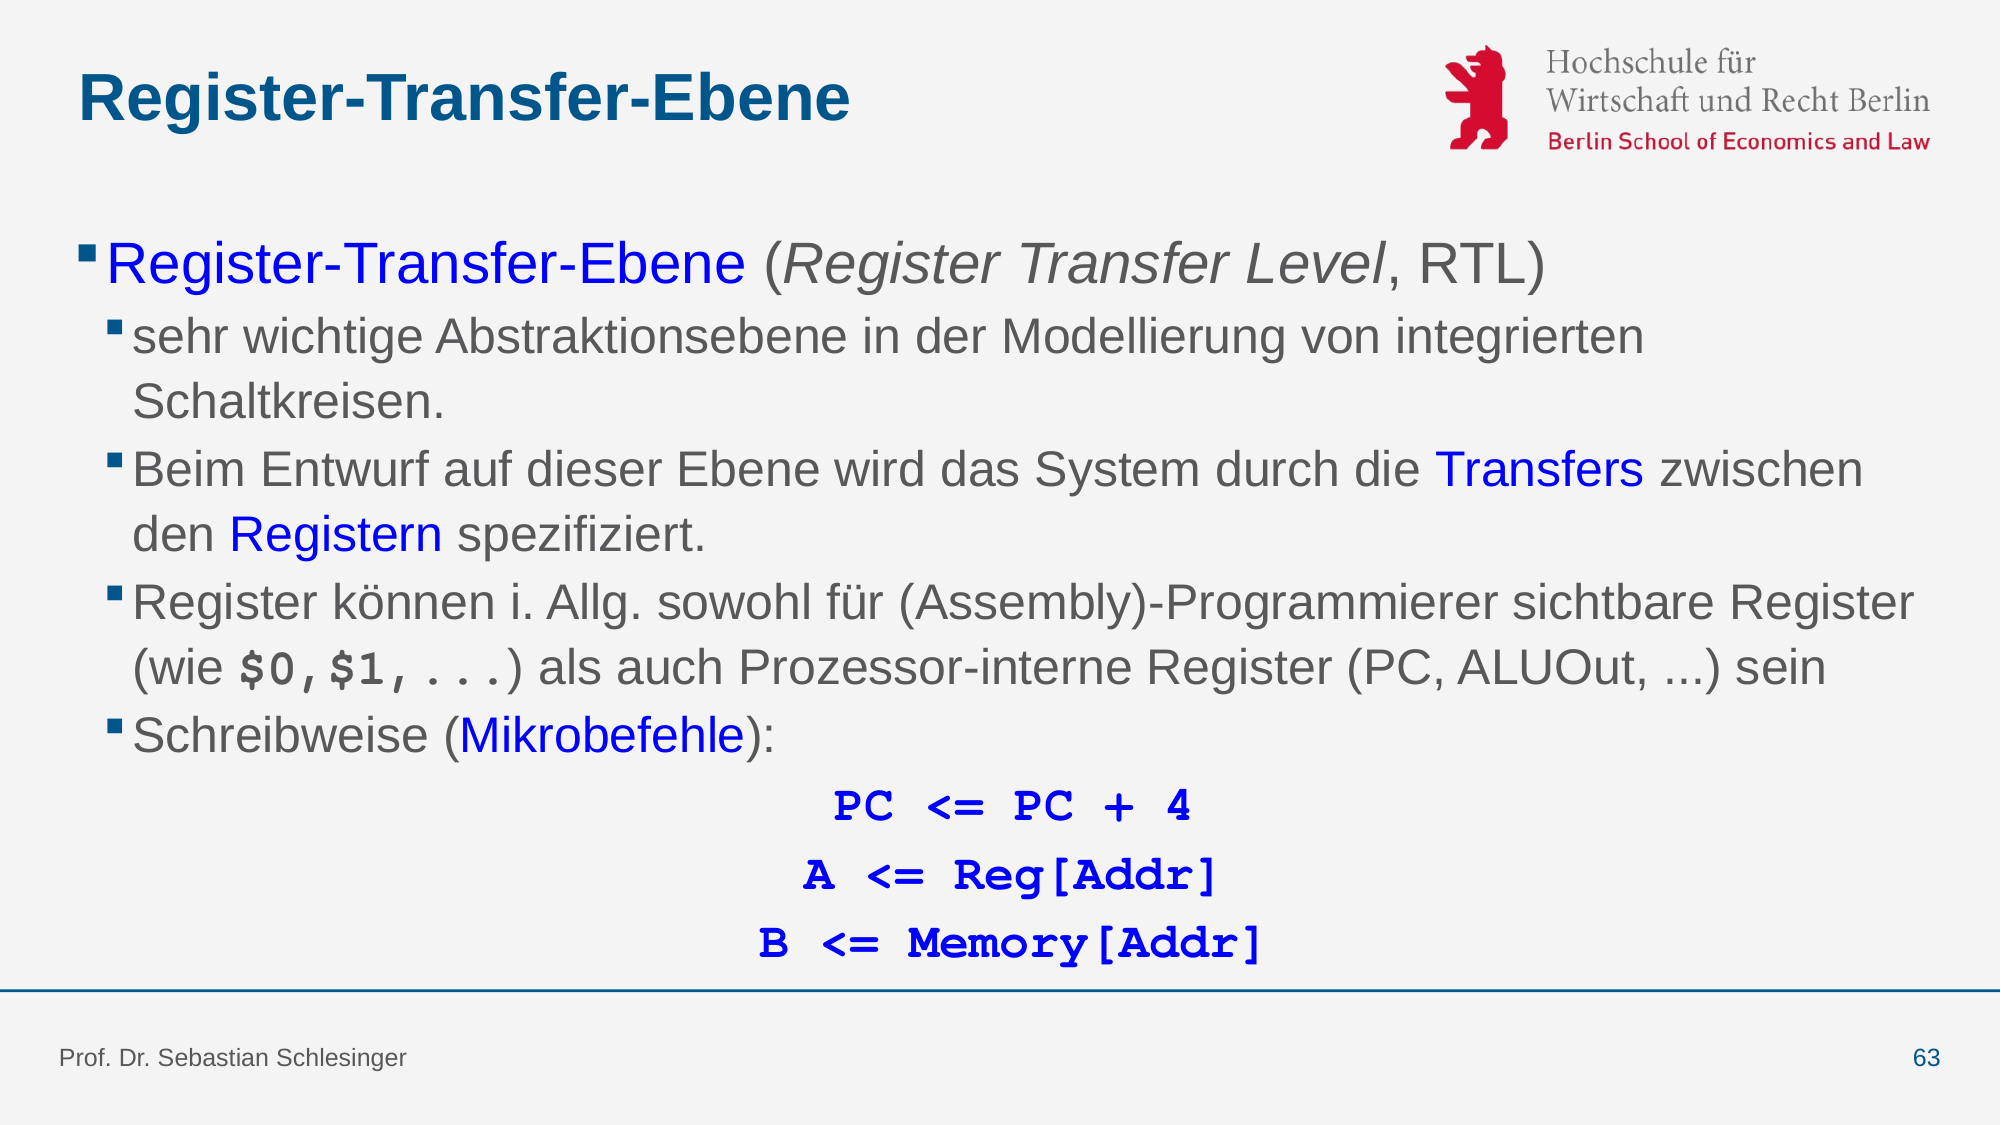

# Register-Transfer-Ebene
Register-Transfer-Ebene (Register Transfer Level, RTL)
sehr wichtige Abstraktionsebene in der Modellierung von integrierten Schaltkreisen.
Beim Entwurf auf dieser Ebene wird das System durch die Transfers zwischen den Registern spezifiziert.
Register können i. Allg. sowohl für (Assembly)-Programmierer sichtbare Register (wie $0,$1,...) als auch Prozessor-interne Register (PC, ALUOut, ...) sein
Schreibweise (Mikrobefehle):
PC <= PC + 4
A <= Reg[Addr]
B <= Memory[Addr]
Prof. Dr. Sebastian Schlesinger
63